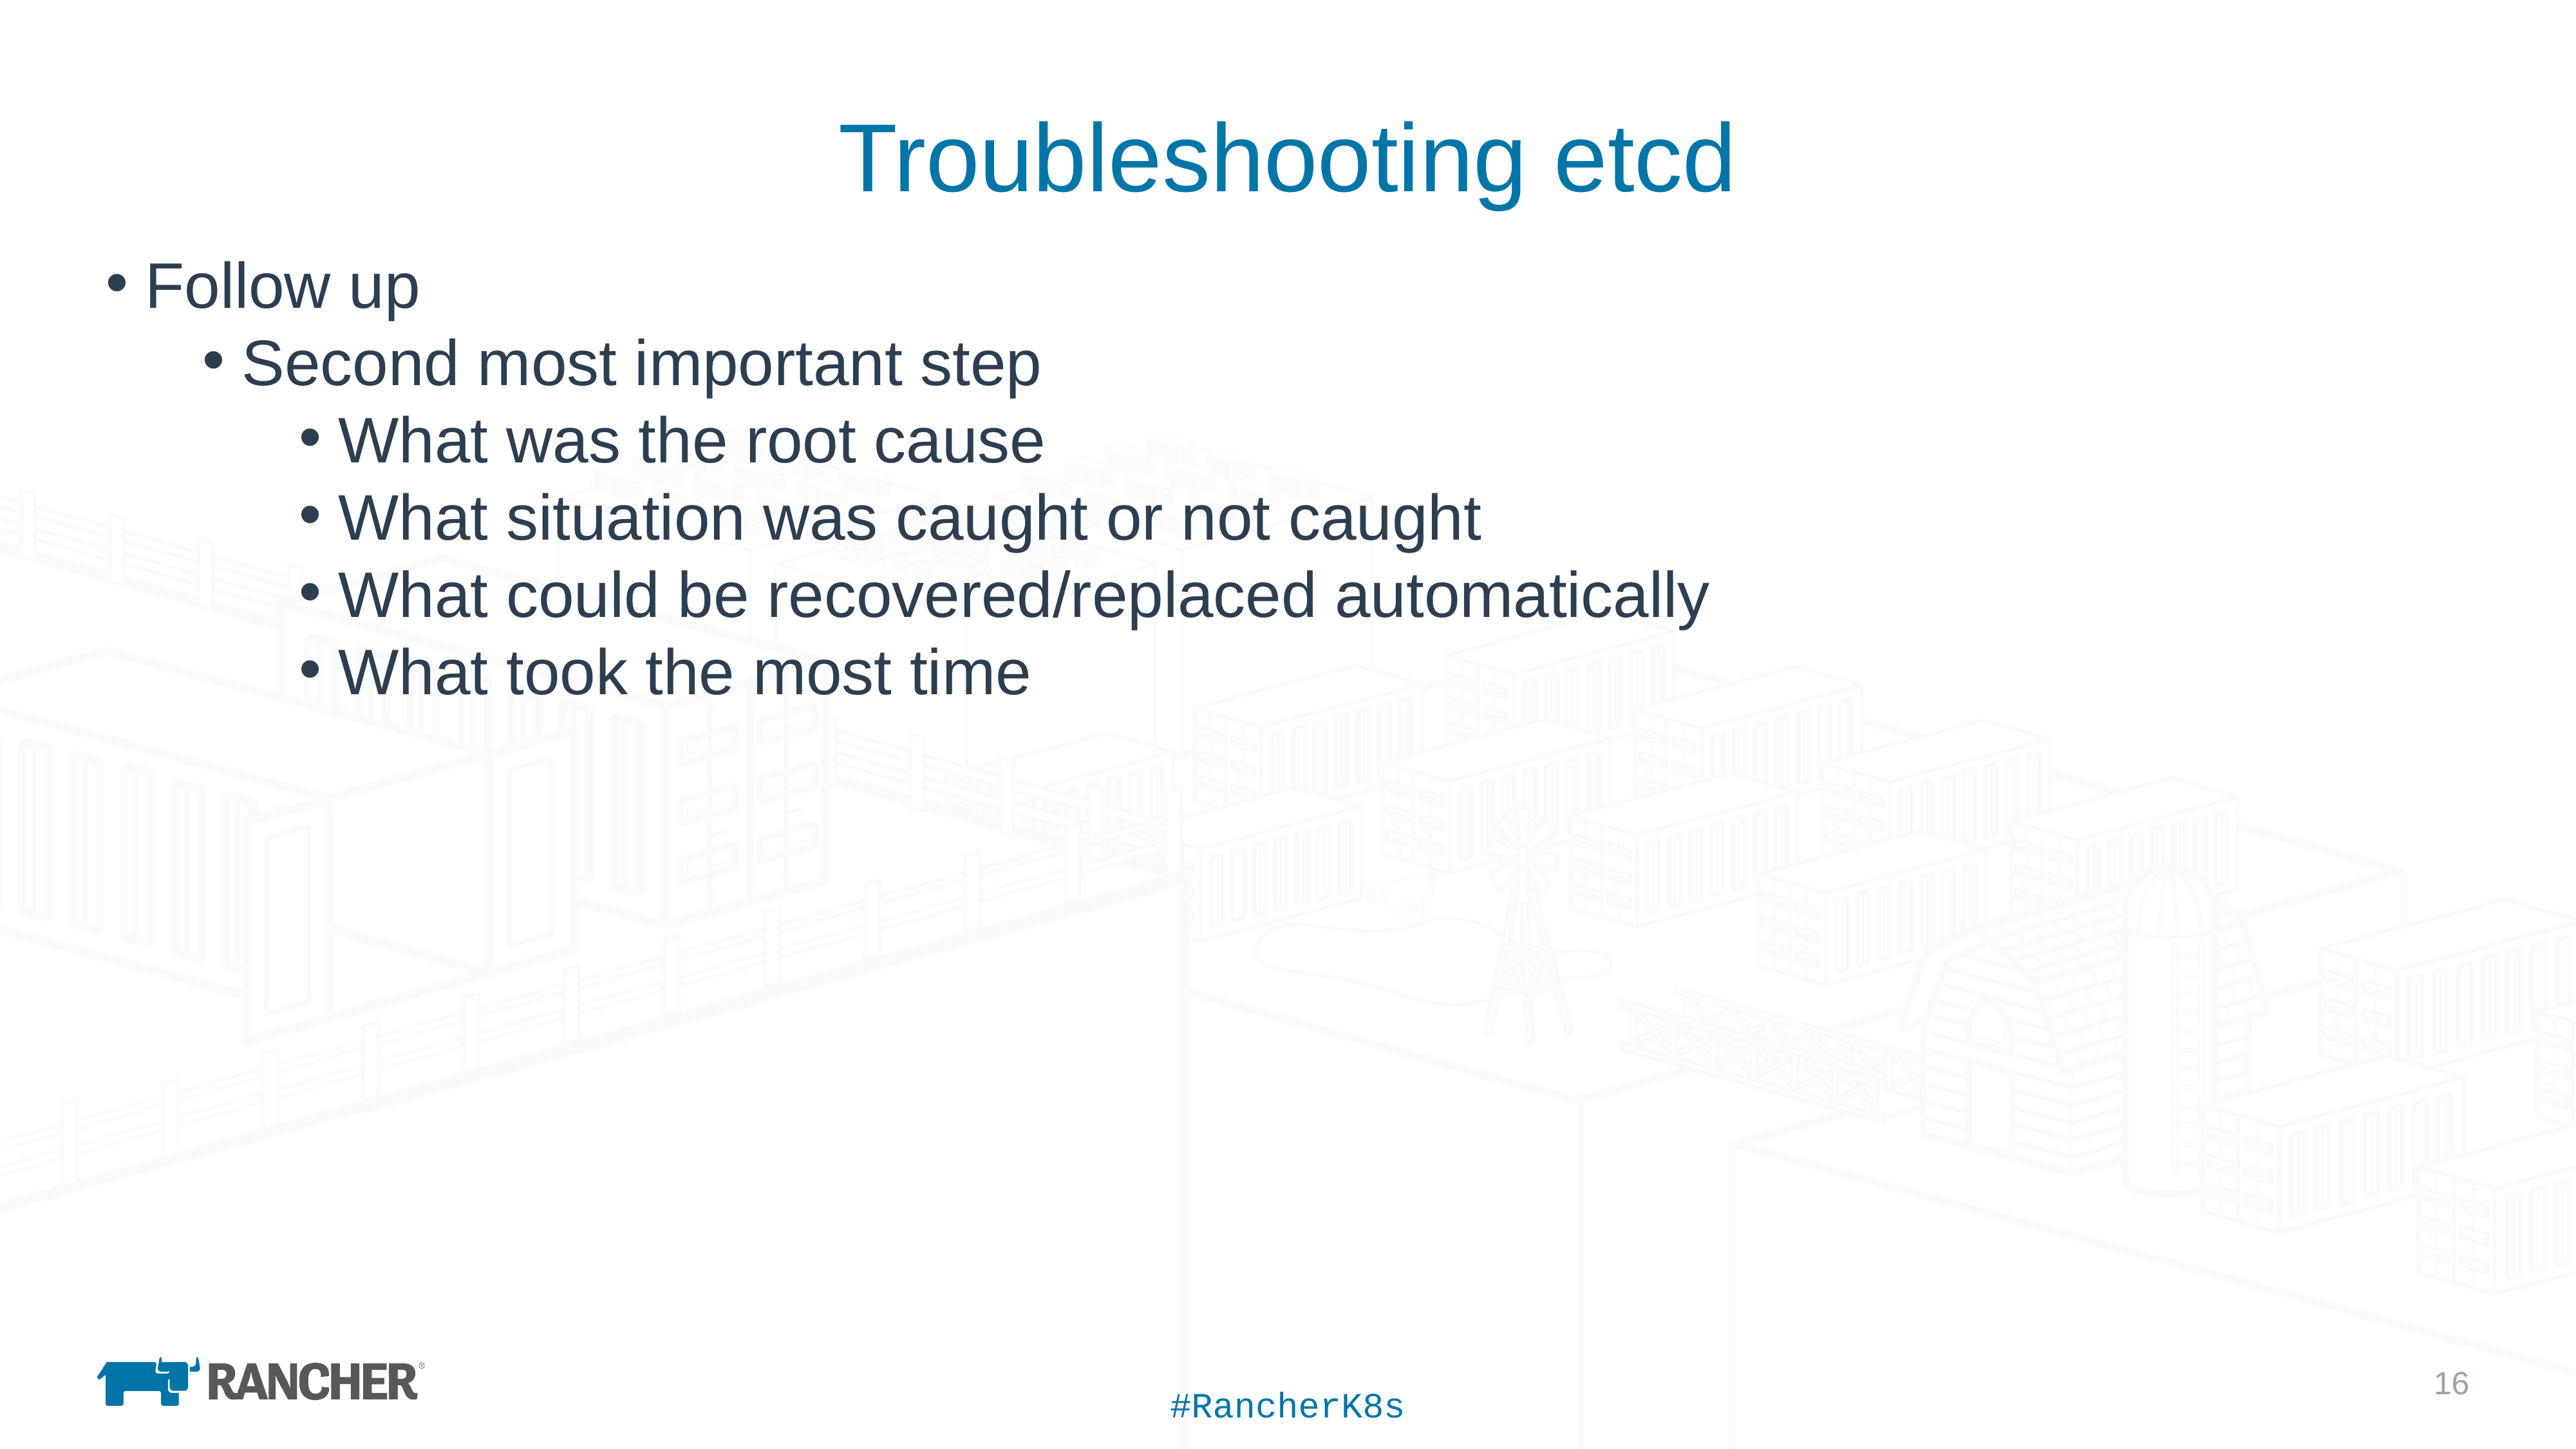

# Troubleshooting etcd
Follow up
Second most important step
What was the root cause
What situation was caught or not caught
What could be recovered/replaced automatically
What took the most time
#RancherK8s